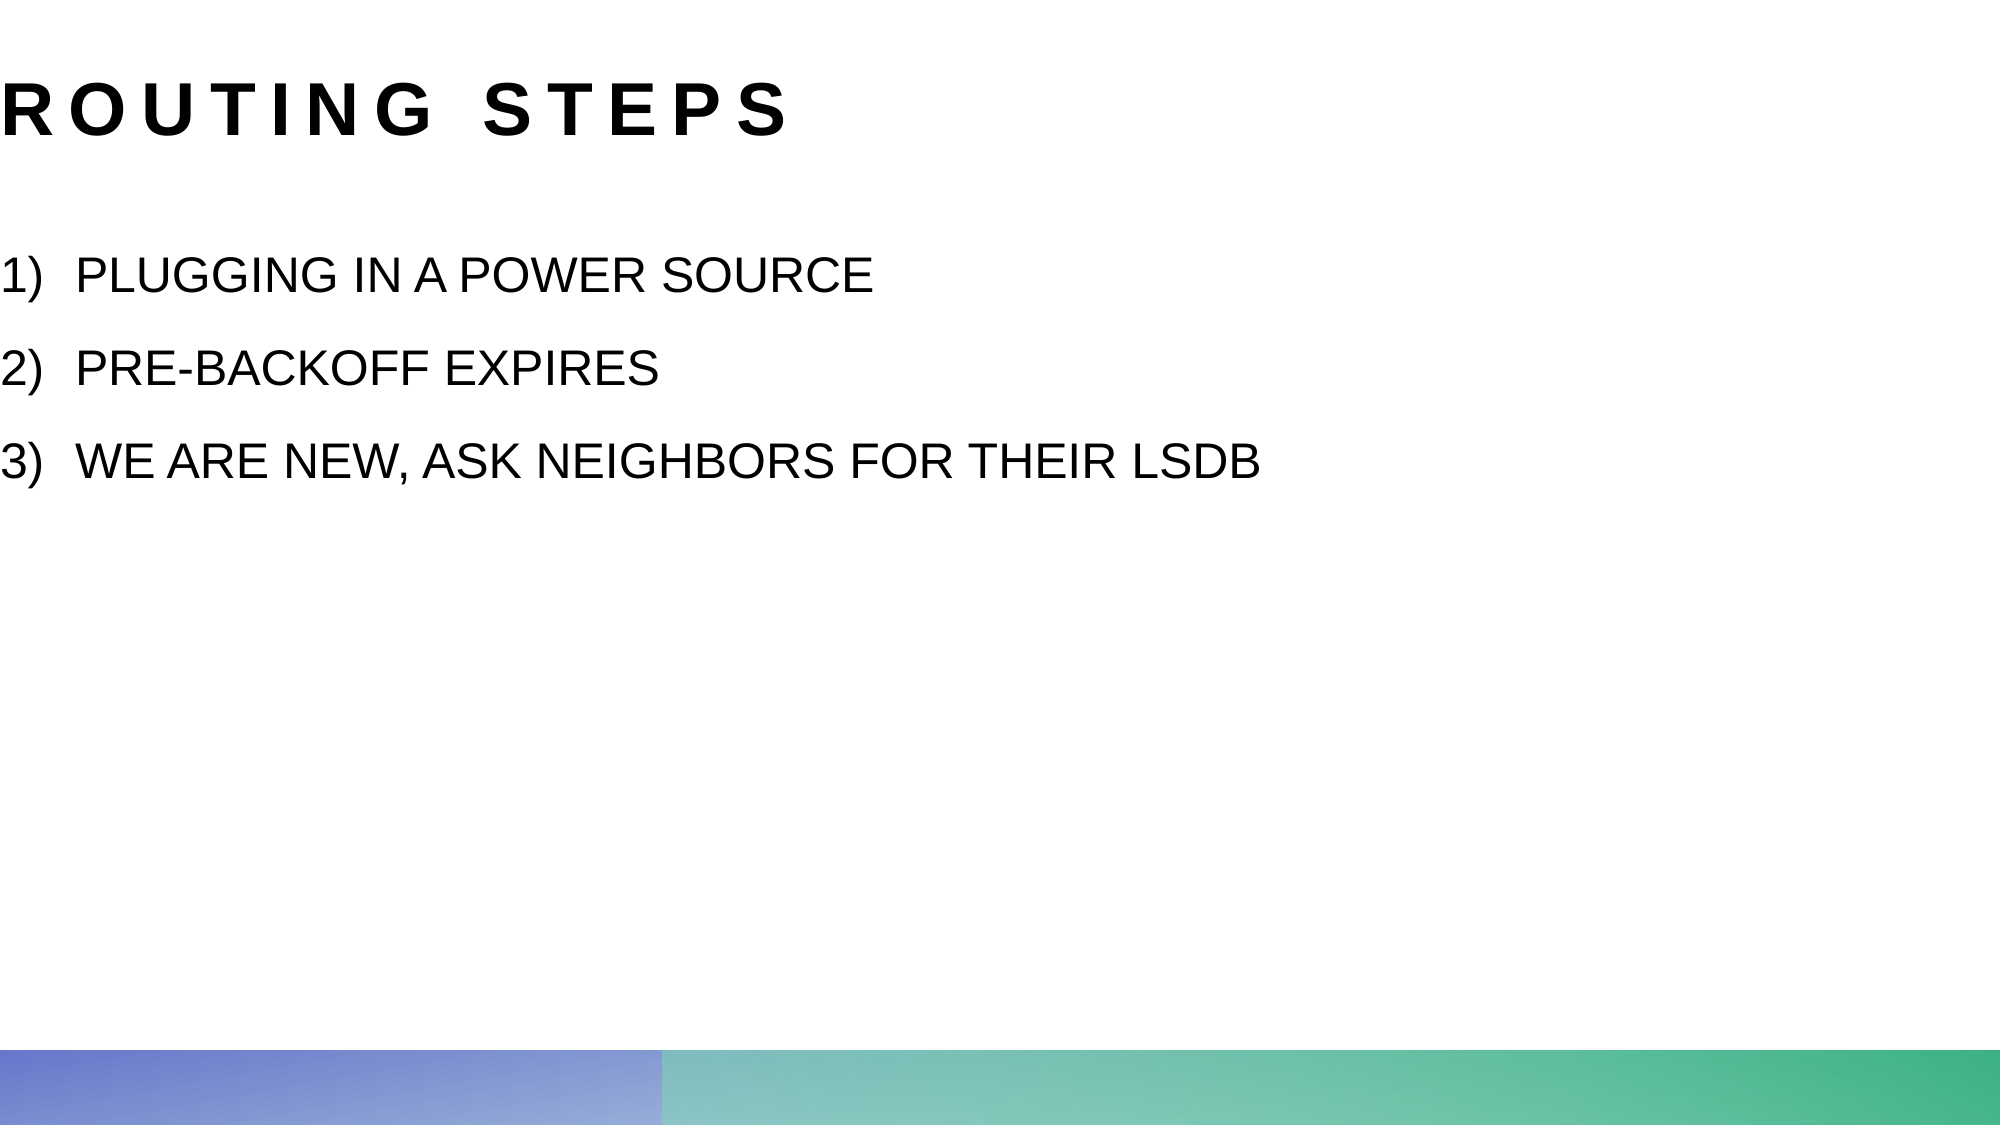

# ROUTING STEPS

PLUGGING IN A POWER SOURCE
PRE-BACKOFF EXPIRES
WE ARE NEW, ASK NEIGHBORS FOR THEIR LSDB